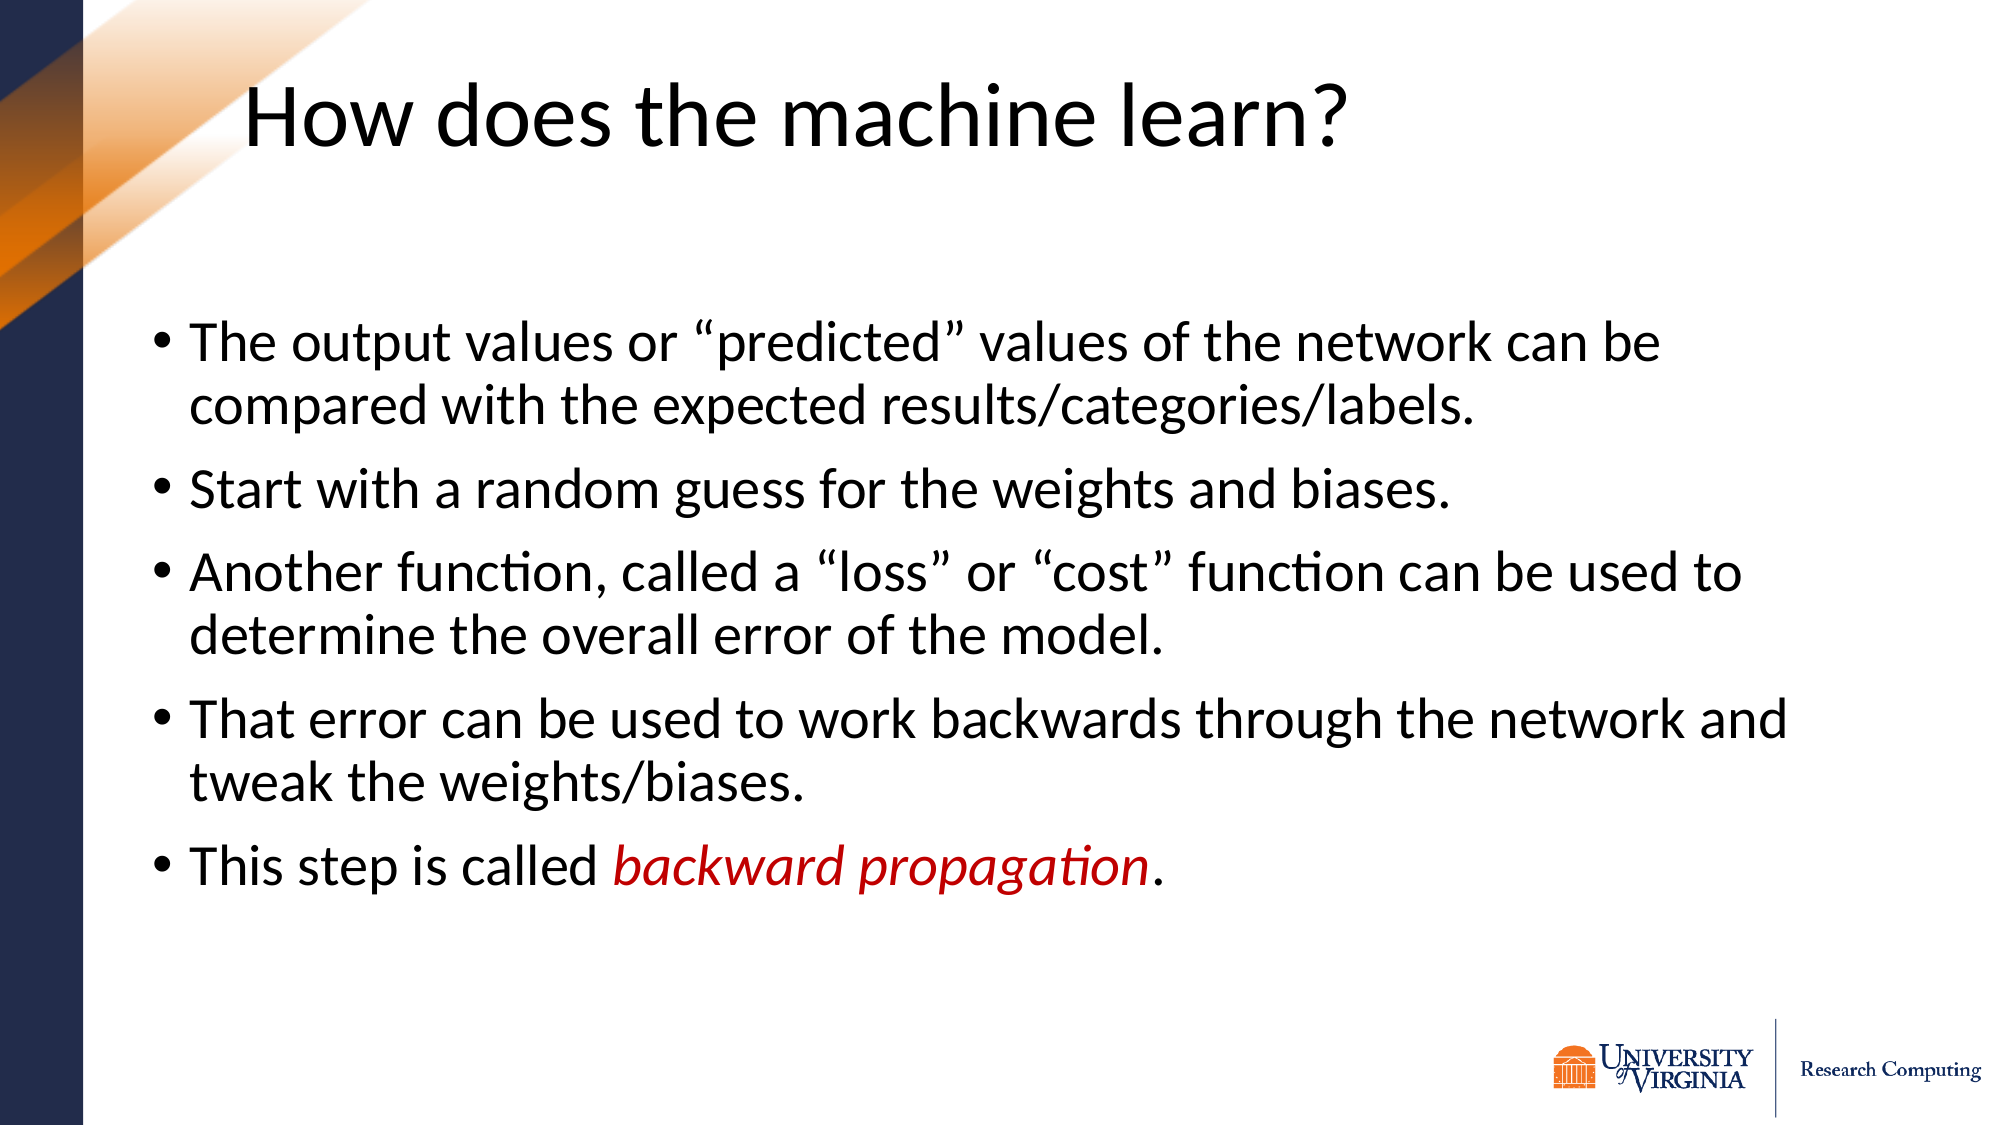

# How does the machine learn?
The output values or “predicted” values of the network can be compared with the expected results/categories/labels.
Start with a random guess for the weights and biases.
Another function, called a “loss” or “cost” function can be used to determine the overall error of the model.
That error can be used to work backwards through the network and tweak the weights/biases.
This step is called backward propagation.